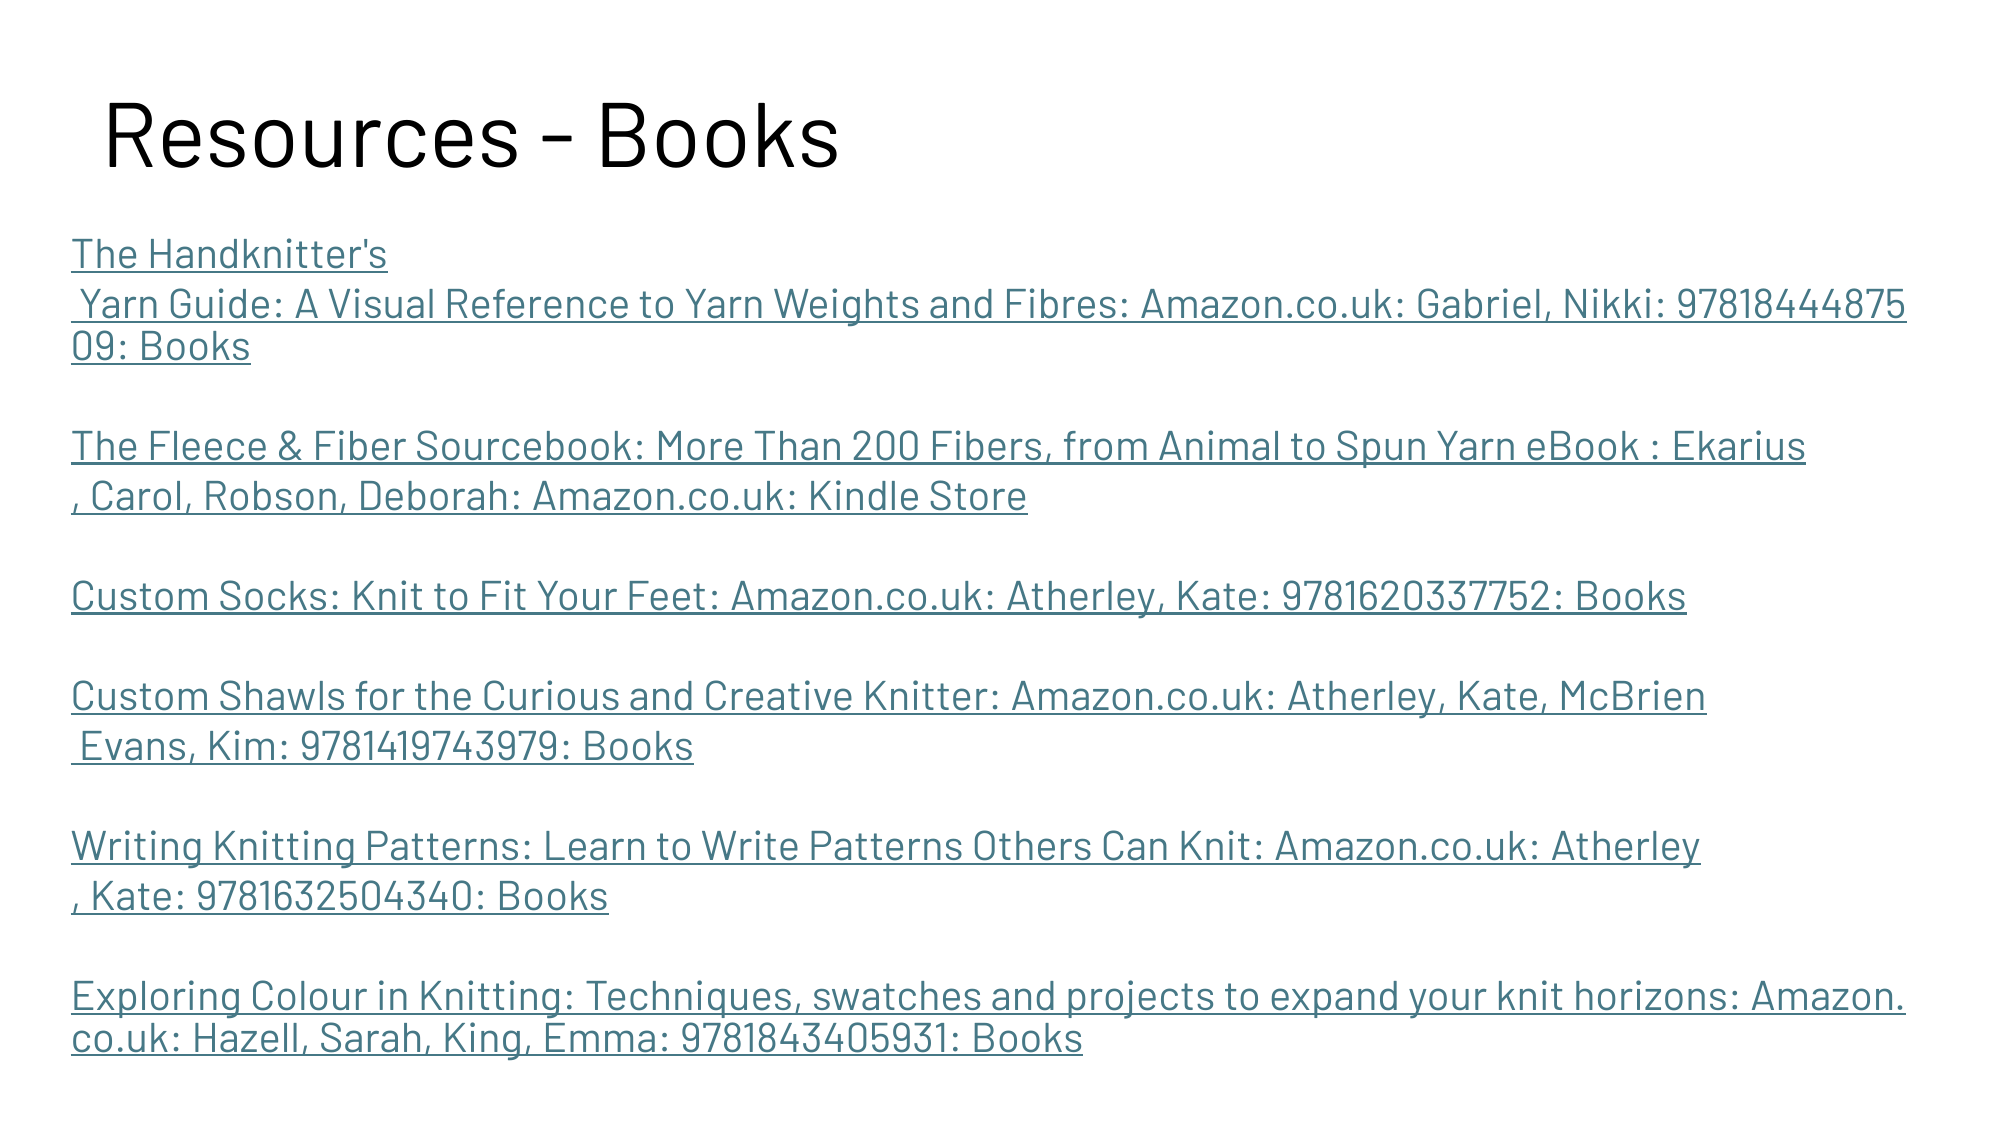

# Resources - Books
The Handknitter's Yarn Guide: A Visual Reference to Yarn Weights and Fibres: Amazon.co.uk: Gabriel, Nikki: 9781844487509: Books

The Fleece & Fiber Sourcebook: More Than 200 Fibers, from Animal to Spun Yarn eBook : Ekarius, Carol, Robson, Deborah: Amazon.co.uk: Kindle Store

Custom Socks: Knit to Fit Your Feet: Amazon.co.uk: Atherley, Kate: 9781620337752: Books

Custom Shawls for the Curious and Creative Knitter: Amazon.co.uk: Atherley, Kate, McBrien Evans, Kim: 9781419743979: Books

Writing Knitting Patterns: Learn to Write Patterns Others Can Knit: Amazon.co.uk: Atherley, Kate: 9781632504340: Books

Exploring Colour in Knitting: Techniques, swatches and projects to expand your knit horizons: Amazon.co.uk: Hazell, Sarah, King, Emma: 9781843405931: Books